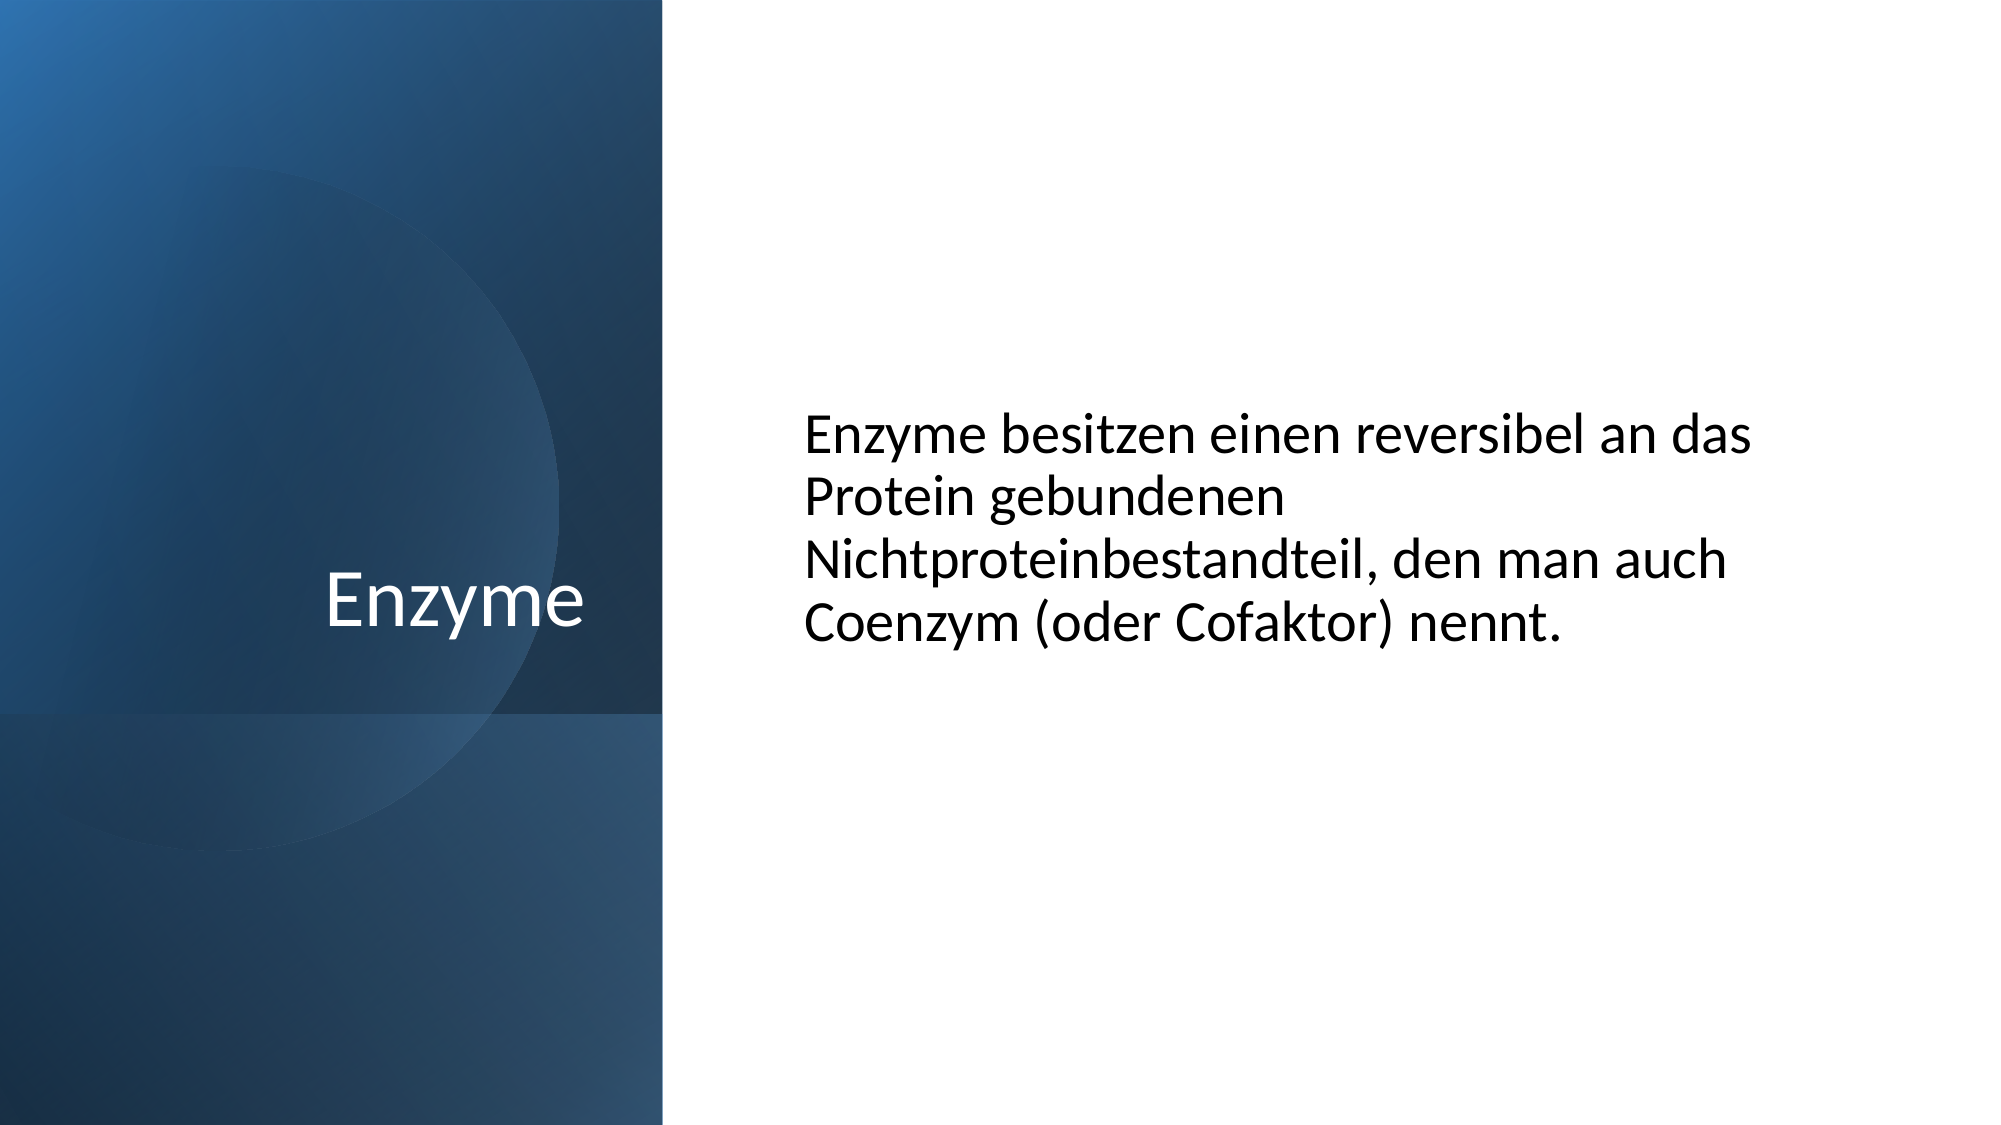

# Enzyme
Enzyme besitzen einen reversibel an das Protein gebundenen Nichtproteinbestandteil, den man auch Coenzym (oder Cofaktor) nennt.